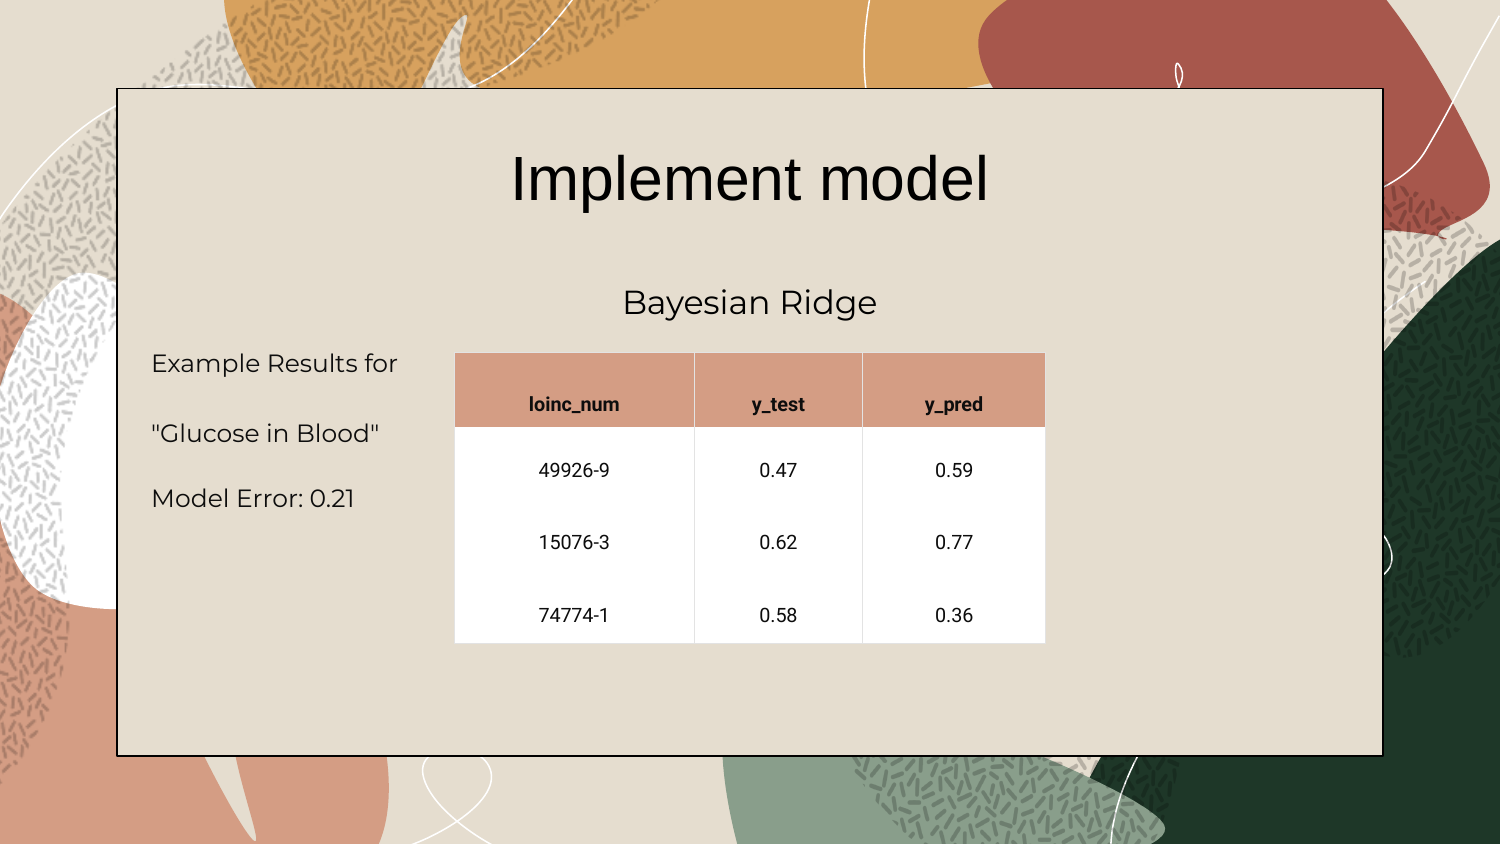

# Implement model
Example Results for
"Glucose in Blood"
Model Error: 0.21
Bayesian Ridge
| loinc\_num | y\_test | y\_pred |
| --- | --- | --- |
| 49926-9 | 0.47 | 0.59 |
| 15076-3 | 0.62 | 0.77 |
| 74774-1 | 0.58 | 0.36 |